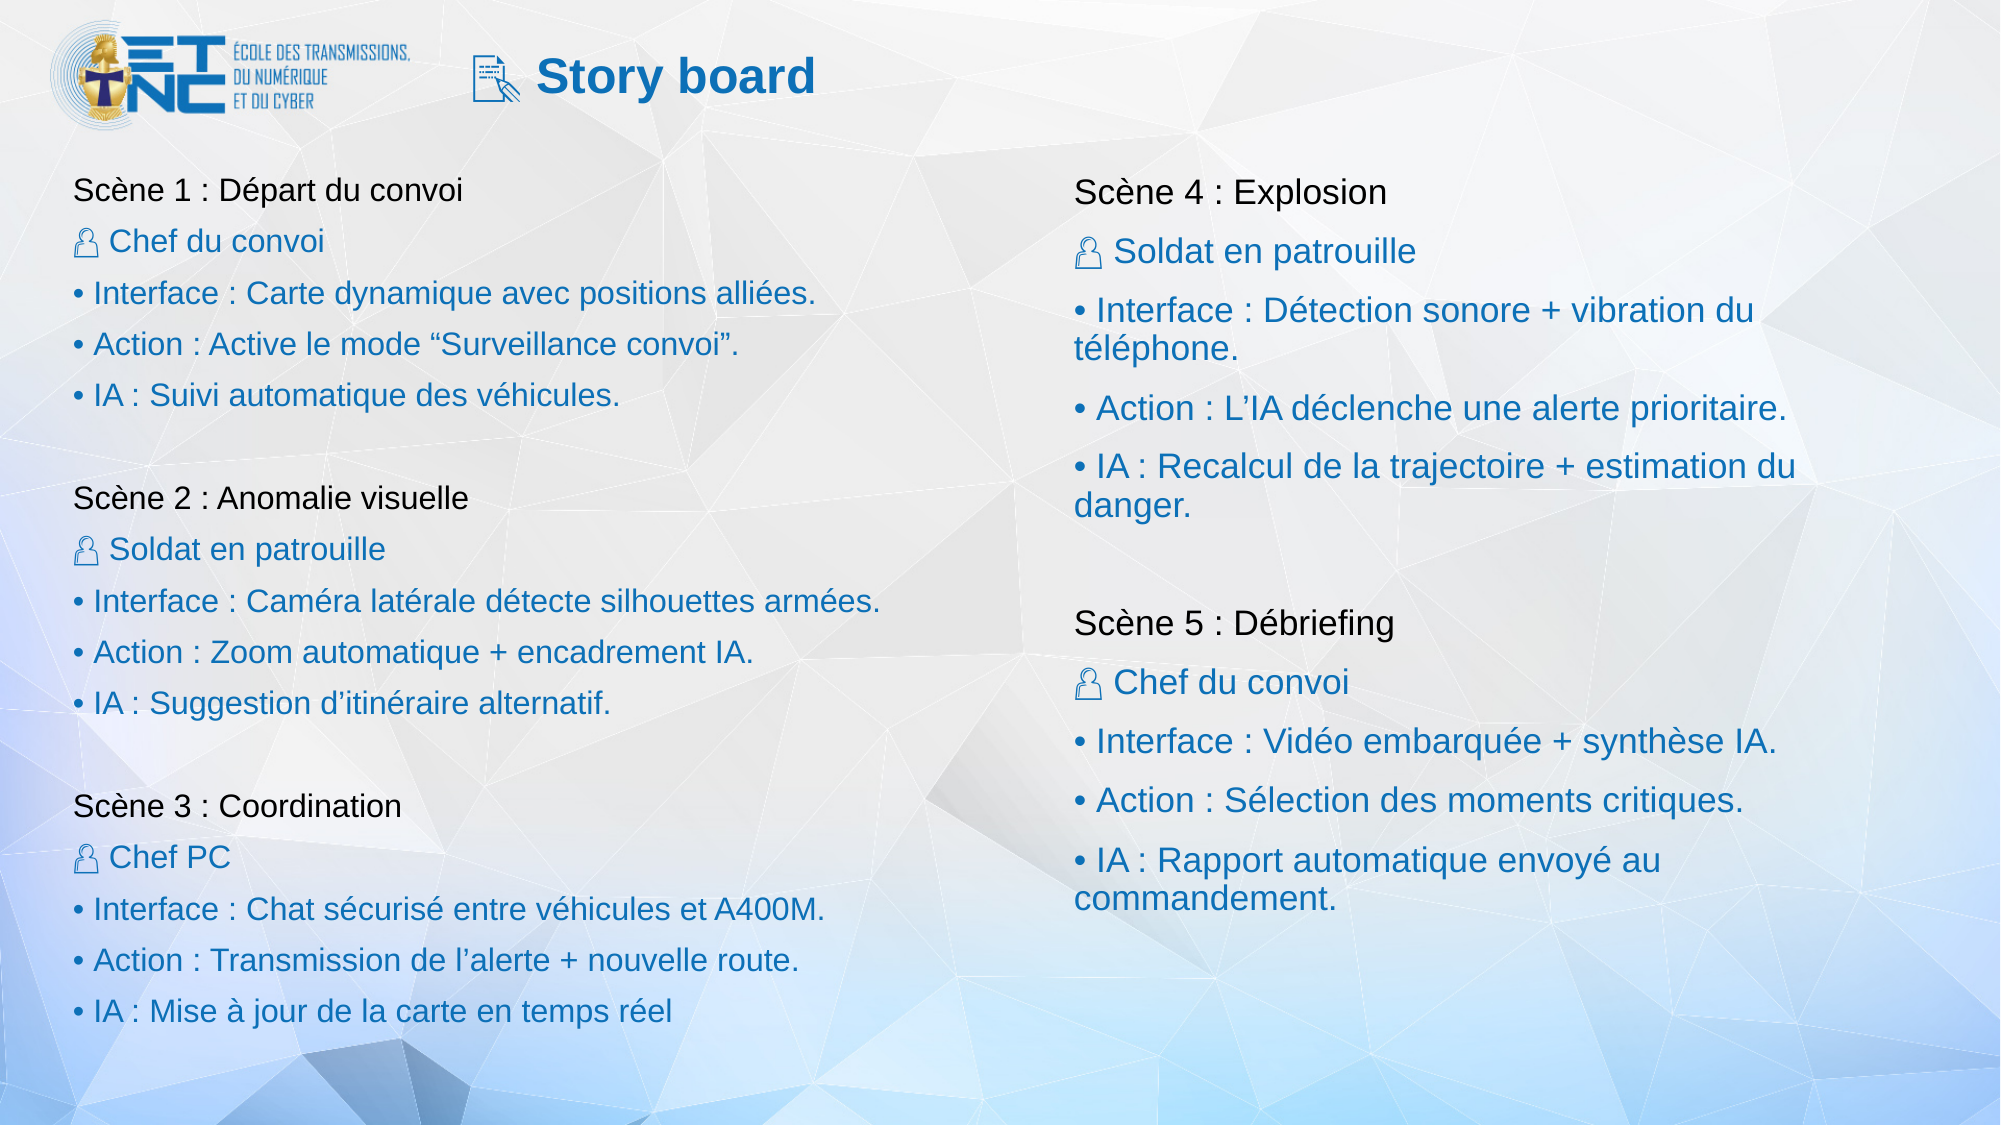

# 📝 Story board
Scène 1 : Départ du convoi
👤 Chef du convoi
• Interface : Carte dynamique avec positions alliées.
• Action : Active le mode “Surveillance convoi”.
• IA : Suivi automatique des véhicules.

Scène 2 : Anomalie visuelle
👤 Soldat en patrouille
• Interface : Caméra latérale détecte silhouettes armées.
• Action : Zoom automatique + encadrement IA.
• IA : Suggestion d’itinéraire alternatif.

Scène 3 : Coordination
👤 Chef PC
• Interface : Chat sécurisé entre véhicules et A400M.
• Action : Transmission de l’alerte + nouvelle route.
• IA : Mise à jour de la carte en temps réel
Scène 4 : Explosion
👤 Soldat en patrouille
• Interface : Détection sonore + vibration du téléphone.
• Action : L’IA déclenche une alerte prioritaire.
• IA : Recalcul de la trajectoire + estimation du danger.

Scène 5 : Débriefing
👤 Chef du convoi
• Interface : Vidéo embarquée + synthèse IA.
• Action : Sélection des moments critiques.
• IA : Rapport automatique envoyé au commandement.